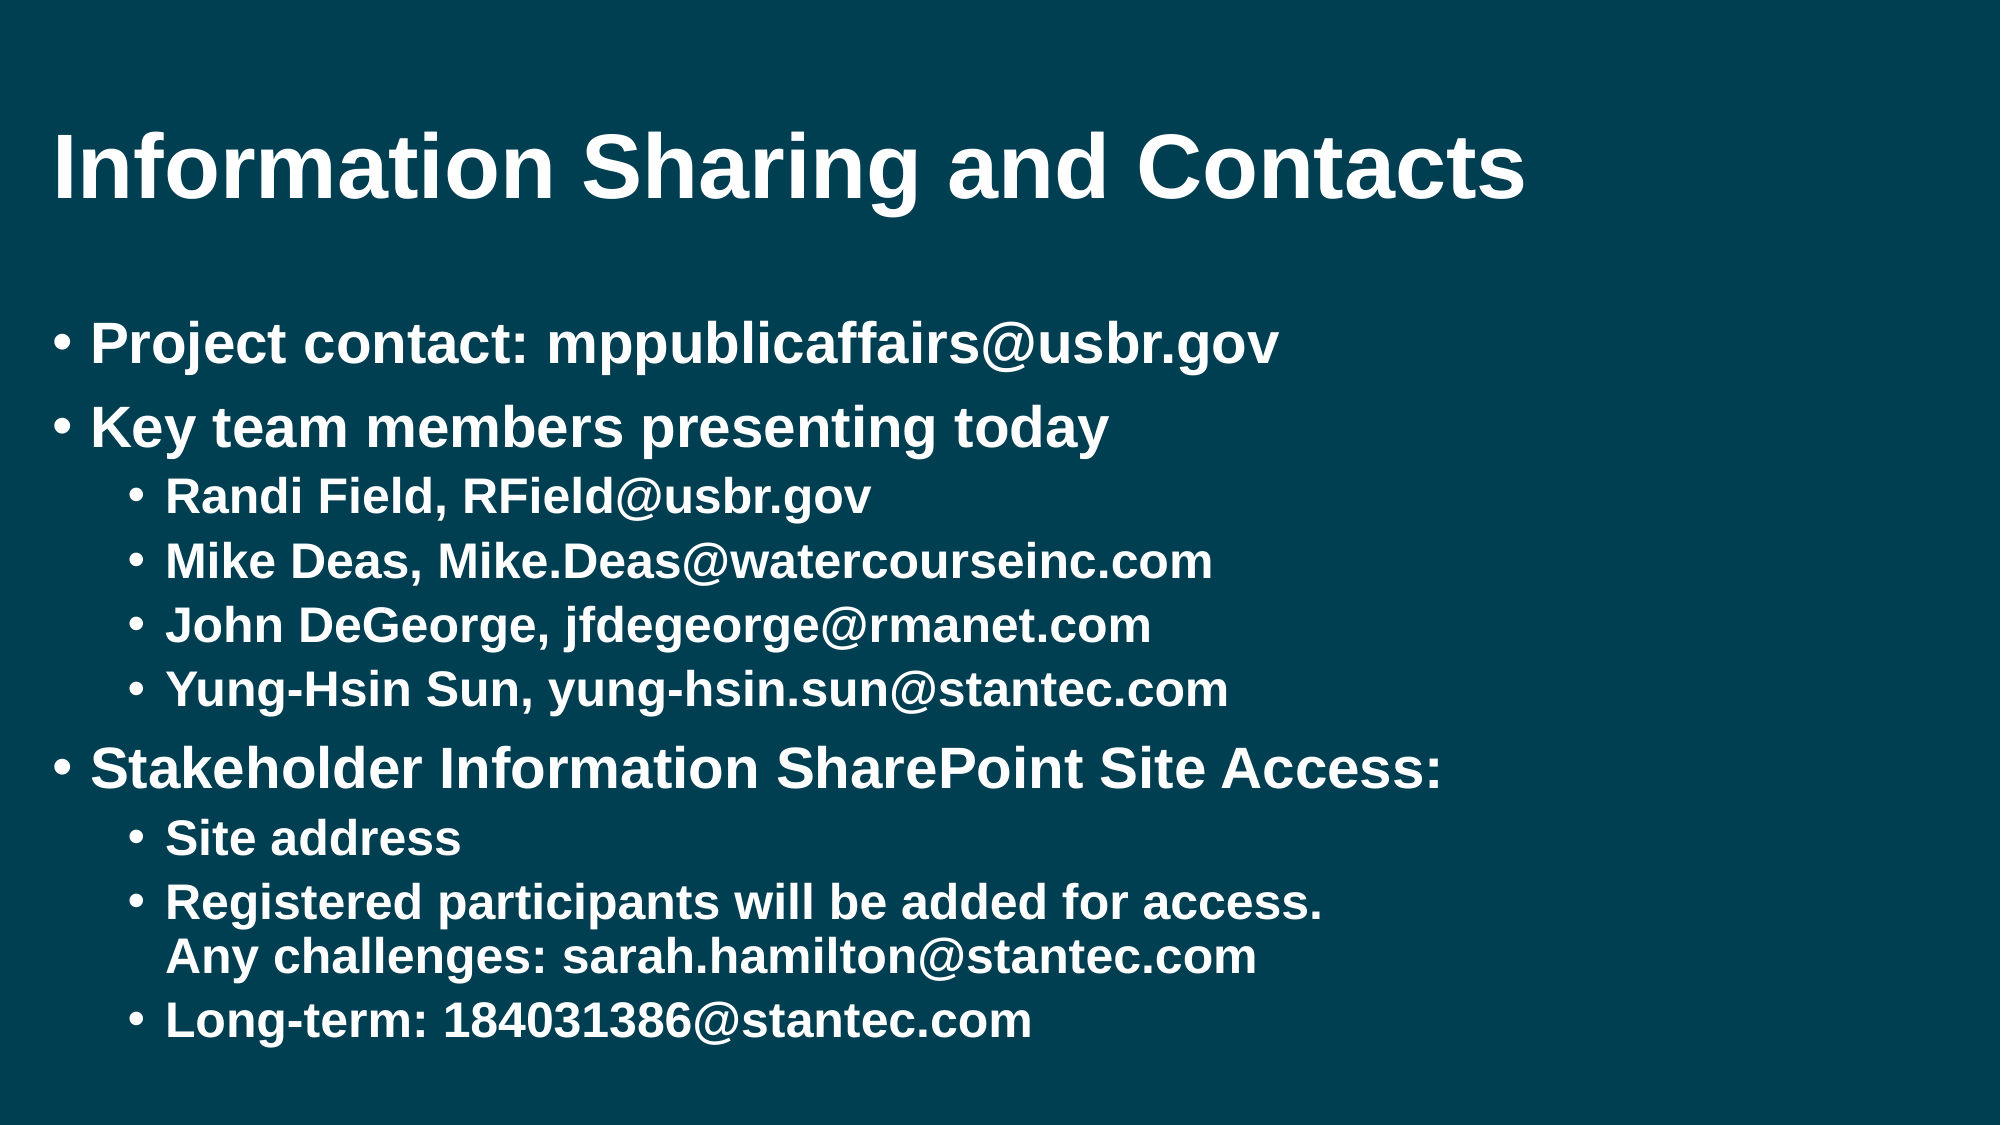

# Information Sharing and Contacts
Project contact: mppublicaffairs@usbr.gov
Key team members presenting today
Randi Field, RField@usbr.gov
Mike Deas, Mike.Deas@watercourseinc.com
John DeGeorge, jfdegeorge@rmanet.com
Yung-Hsin Sun, yung-hsin.sun@stantec.com
Stakeholder Information SharePoint Site Access:
Site address
Registered participants will be added for access.
Any challenges: sarah.hamilton@stantec.com
Long-term: 184031386@stantec.com